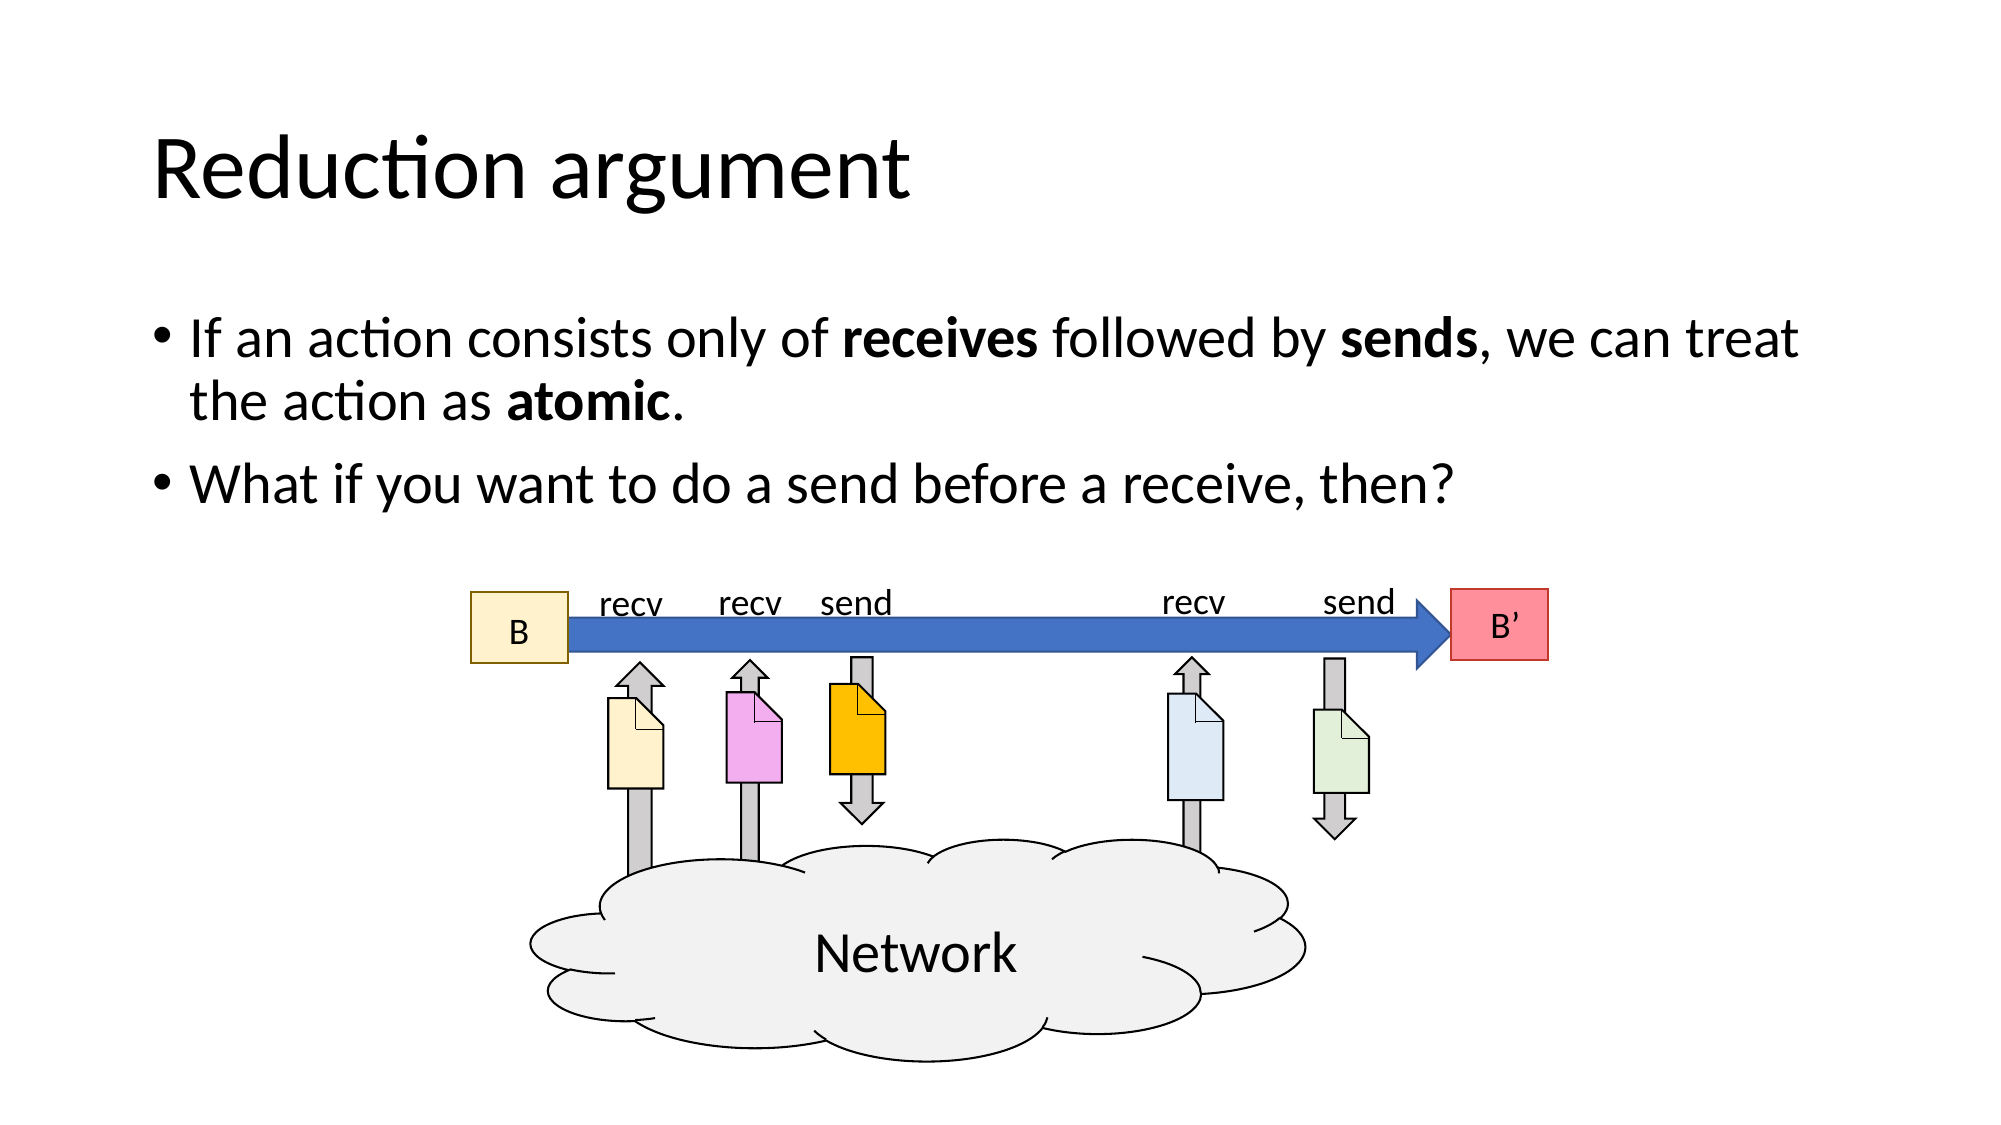

# Reduction argument
If an action consists only of receives followed by sends, we can treat the action as atomic.
What if you want to do a send before a receive, then?
recv

send

send

recv

recv

B’

B

Network